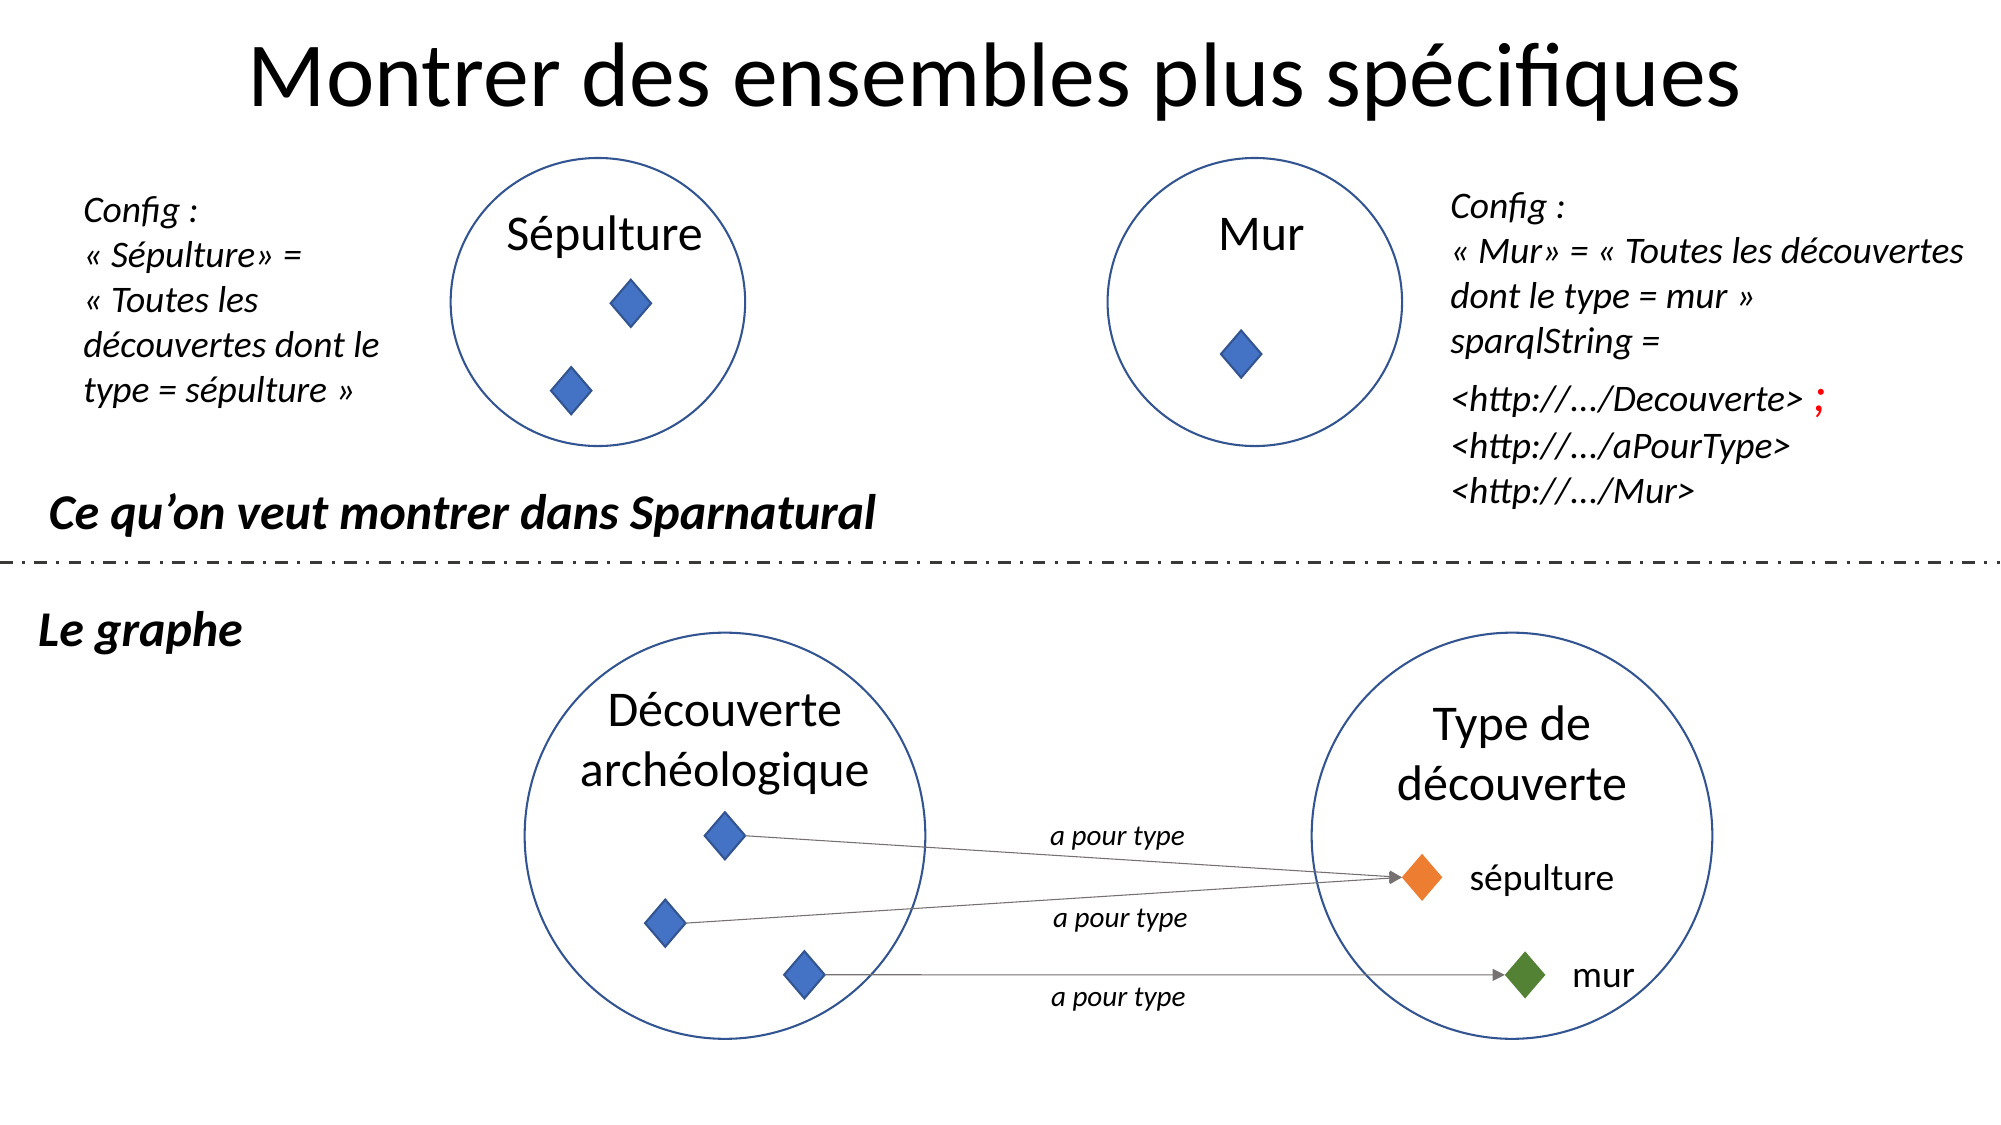

Montrer des ensembles plus spécifiques

Config :
« Mur» = « Toutes les découvertes dont le type = mur »
sparqlString = <http://.../Decouverte> ; <http://.../aPourType> <http://.../Mur>
Config :
« Sépulture» = « Toutes les découvertes dont le type = sépulture »
Sépulture
Mur

Ce qu’on veut montrer dans Sparnatural
Le graphe

Découverte archéologique
Type de découverte
a pour type

sépulture

a pour type

mur

a pour type